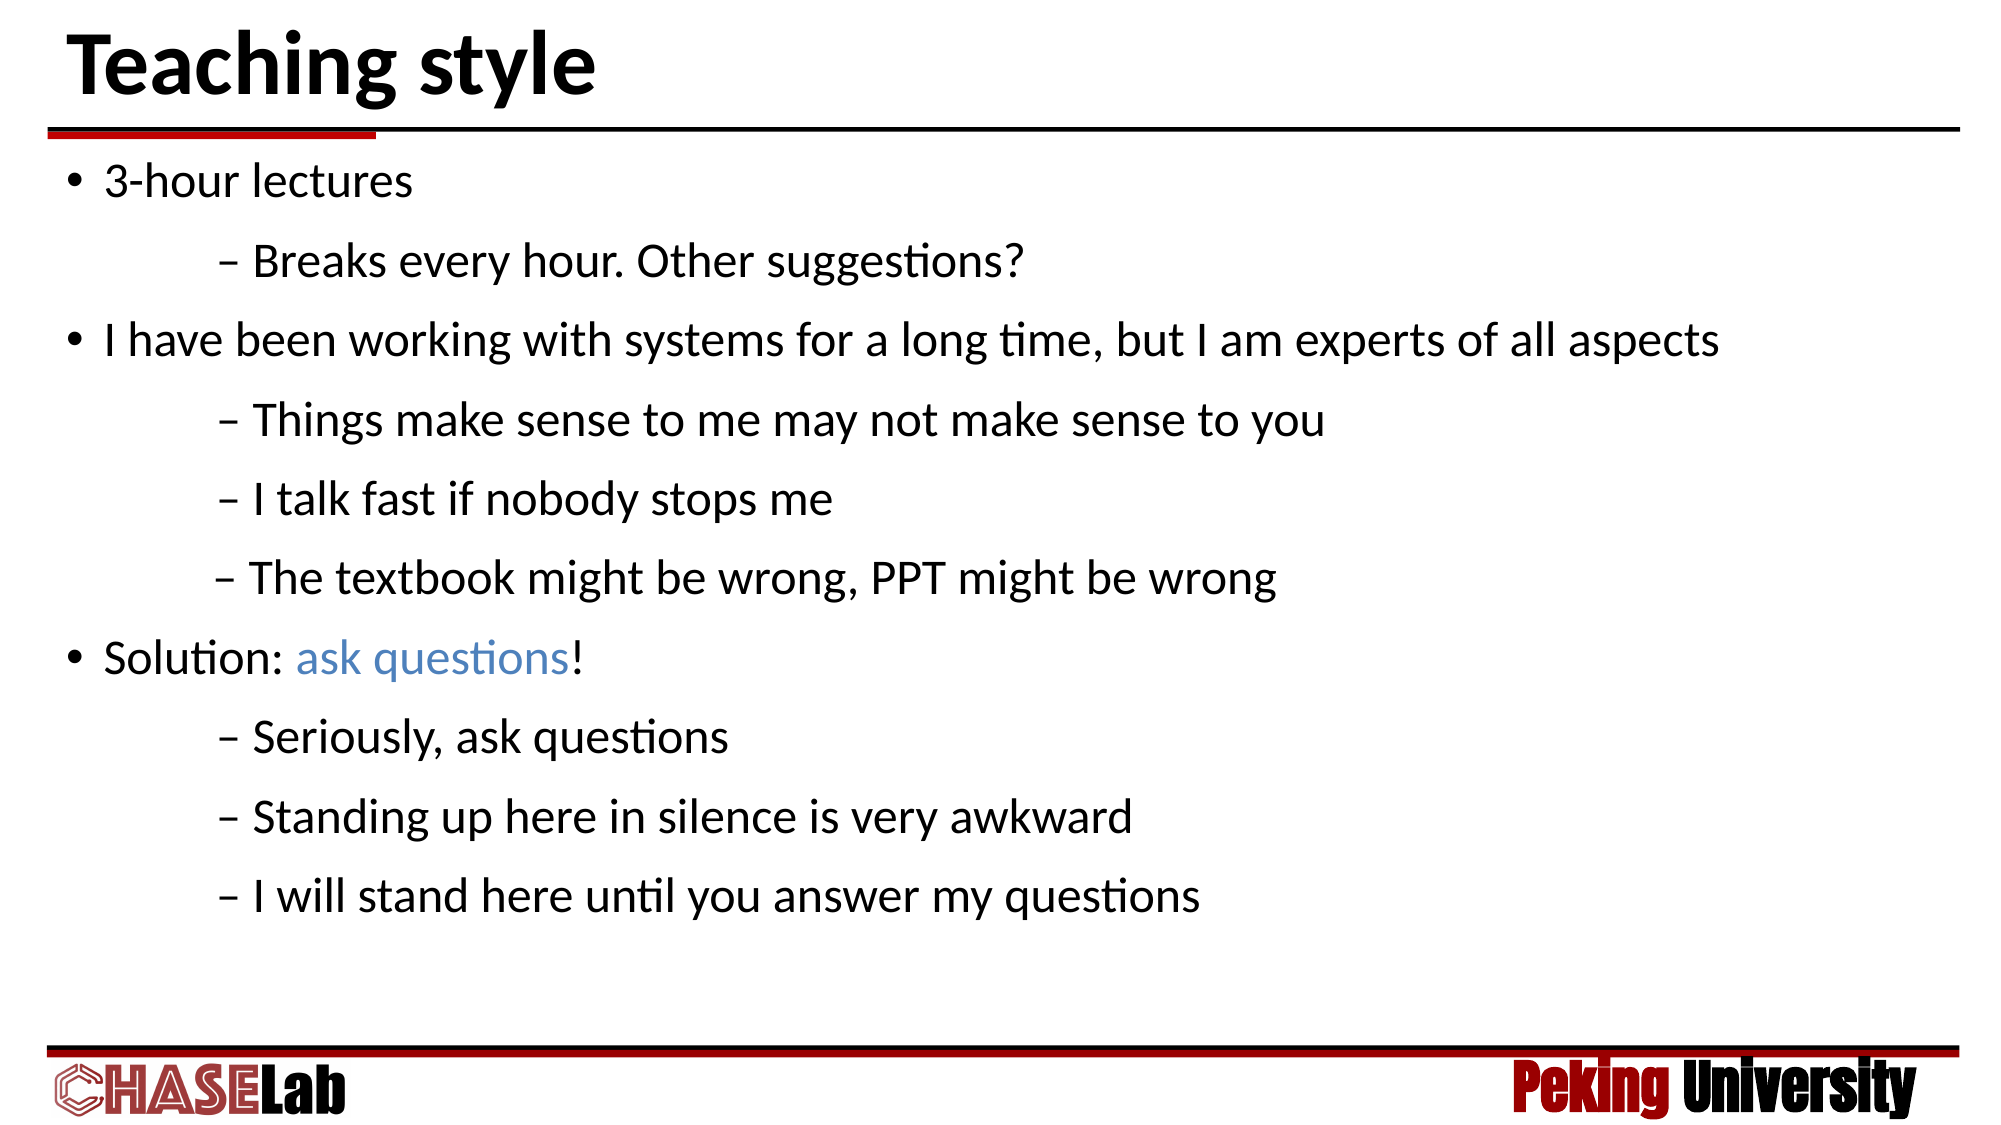

# Teaching style
3-hour lectures
	– Breaks every hour. Other suggestions?
I have been working with systems for a long time, but I am experts of all aspects
	– Things make sense to me may not make sense to you
	– I talk fast if nobody stops me
             – The textbook might be wrong, PPT might be wrong
Solution: ask questions!
	– Seriously, ask questions
	– Standing up here in silence is very awkward
	– I will stand here until you answer my questions